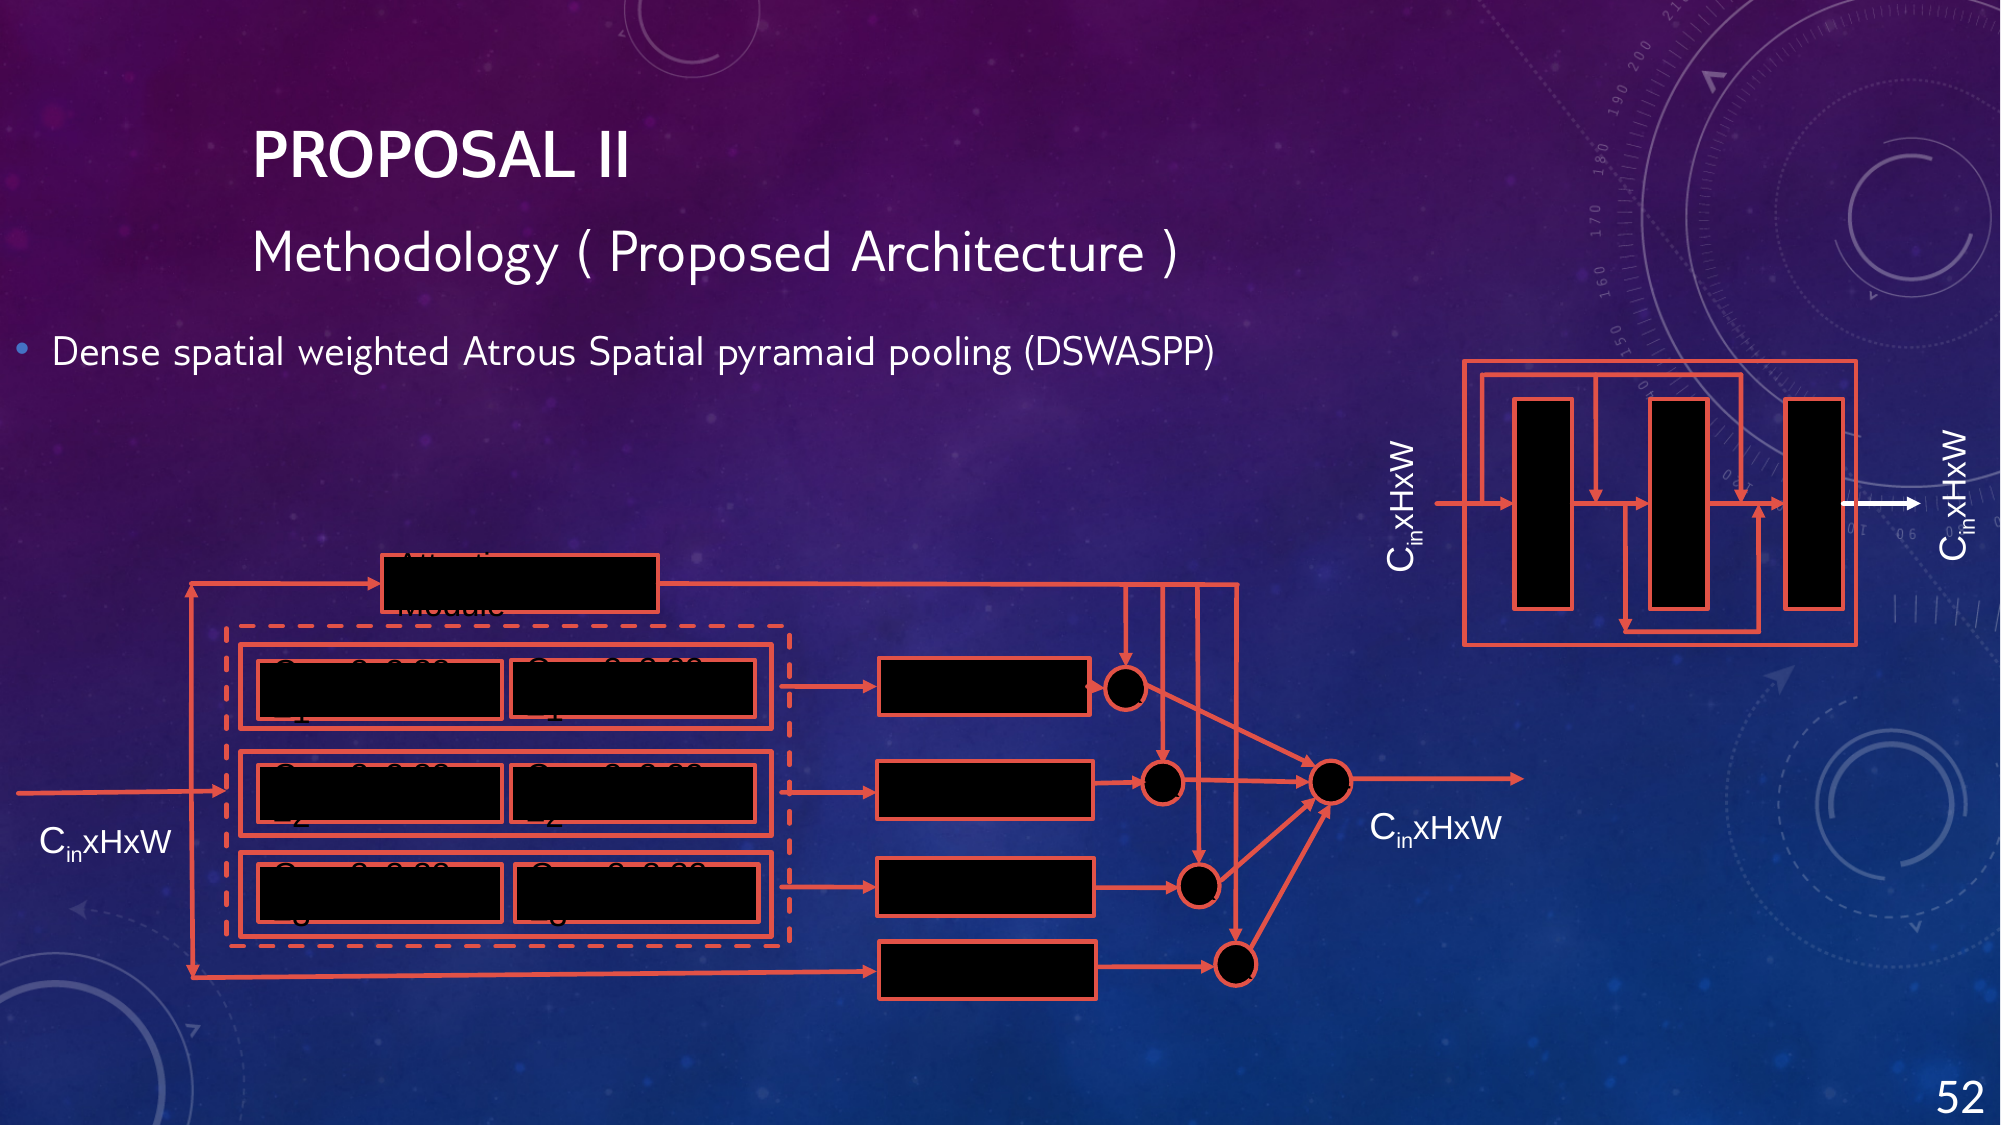

Proposal II
Methodology ( Proposed Architecture )
# Dense spatial weighted Atrous Spatial pyramaid pooling (DSWASPP)

CinxHxW
SWASPP
SWASPP
SWASPP
CinxHxW

Attention Module

Conv1x1,Cin
Conv3x3,32,r=1
Conv3x3,32,r=1
x

+
Conv1x1,Cin
x
Conv3x3,32,r=2
Conv3x3,32,r=2

CinxHxW

CinxHxW

Conv1x1,Cin
x
Conv3x3,32,r=3
Conv3x3,32,r=3

Conv1x1,Cin
x

52